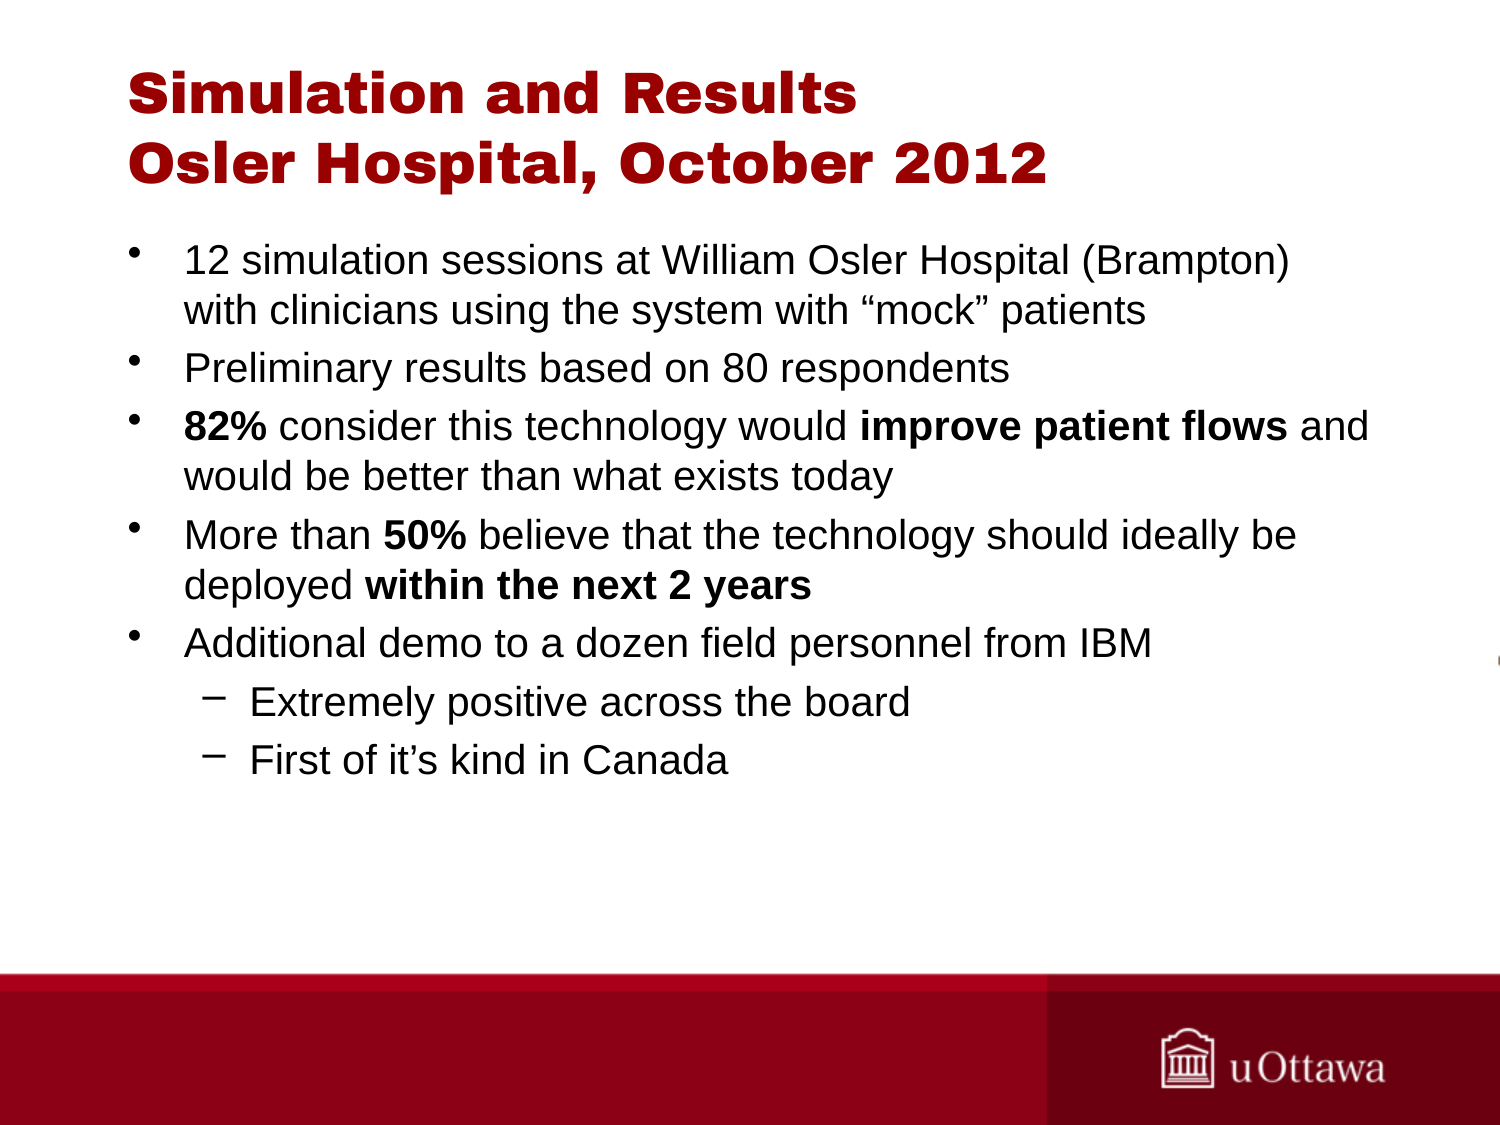

# Simulation and Results Osler Hospital, October 2012
12 simulation sessions at William Osler Hospital (Brampton) with clinicians using the system with “mock” patients
Preliminary results based on 80 respondents
82% consider this technology would improve patient flows and would be better than what exists today
More than 50% believe that the technology should ideally be deployed within the next 2 years
Additional demo to a dozen field personnel from IBM
Extremely positive across the board
First of it’s kind in Canada